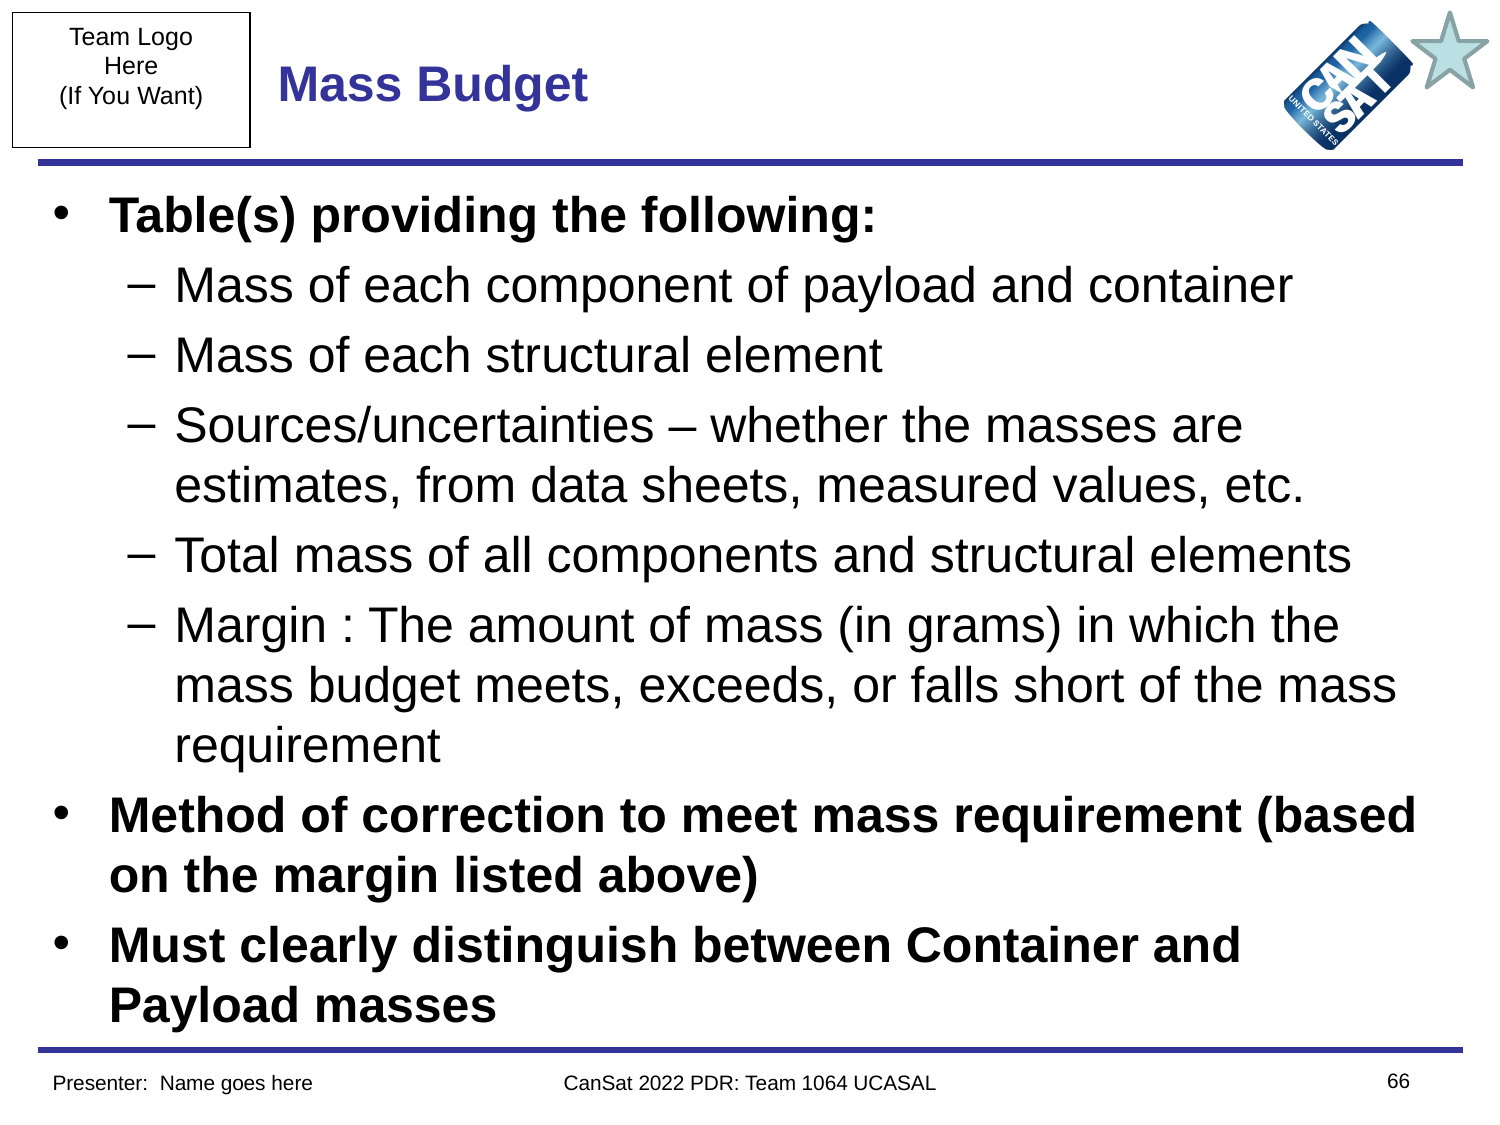

# Mass Budget

Table(s) providing the following:
Mass of each component of payload and container
Mass of each structural element
Sources/uncertainties – whether the masses are estimates, from data sheets, measured values, etc.
Total mass of all components and structural elements
Margin : The amount of mass (in grams) in which the mass budget meets, exceeds, or falls short of the mass requirement
Method of correction to meet mass requirement (based on the margin listed above)
Must clearly distinguish between Container and Payload masses
66
Presenter:  Name goes here
CanSat 2022 PDR: Team 1064 UCASAL